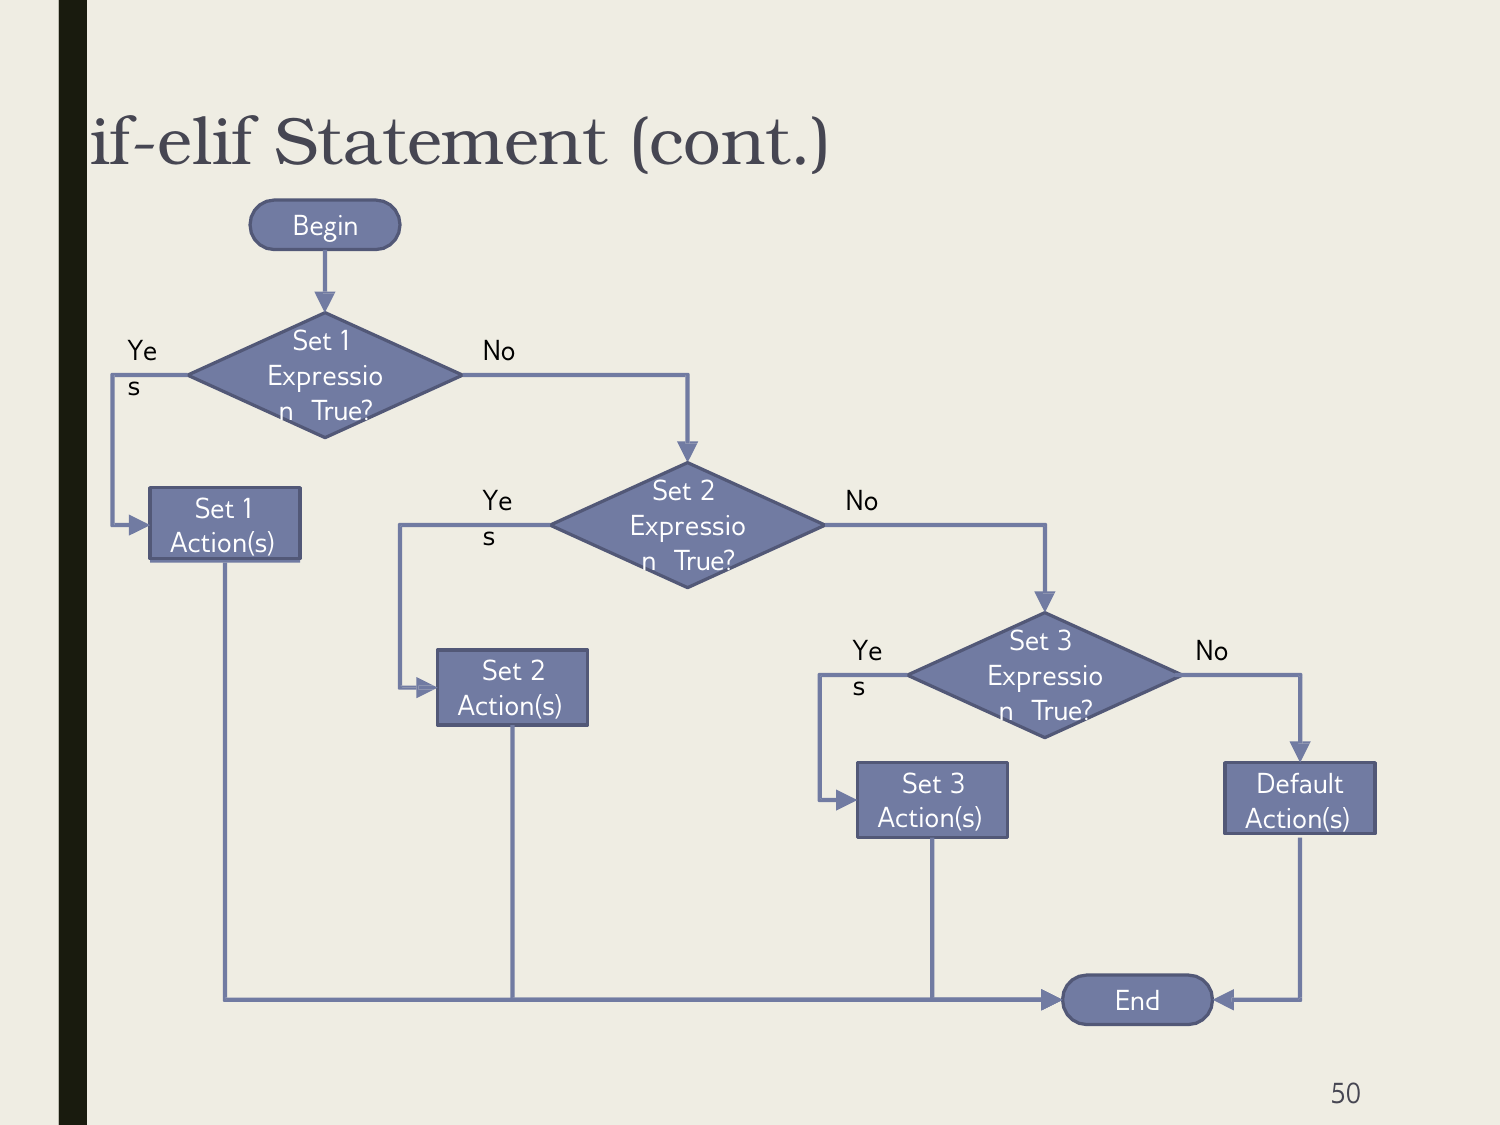

# if-elif Statement (cont.)

Begin

Set 1  Expression  True?
Yes
No

Set 2  Expression  True?
Yes
No

Set 1  Action(s)

Set 3  Expression  True?
Yes
No
Set 2  Action(s)

Set 3  Action(s)

Default  Action(s)

End
50